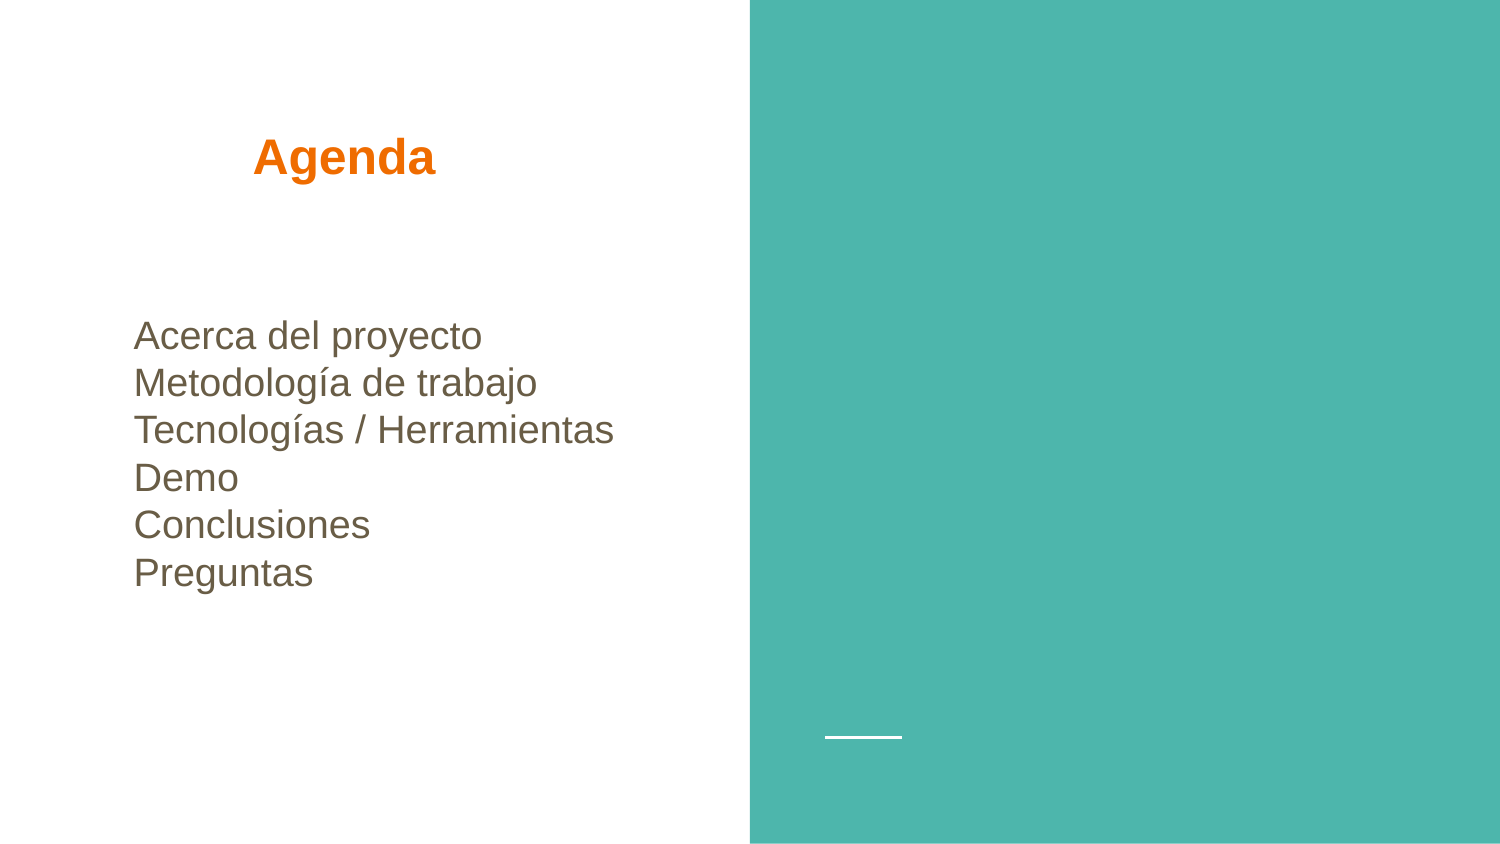

# Agenda

Acerca del proyecto
Metodología de trabajo
Tecnologías / Herramientas
Demo
Conclusiones
Preguntas